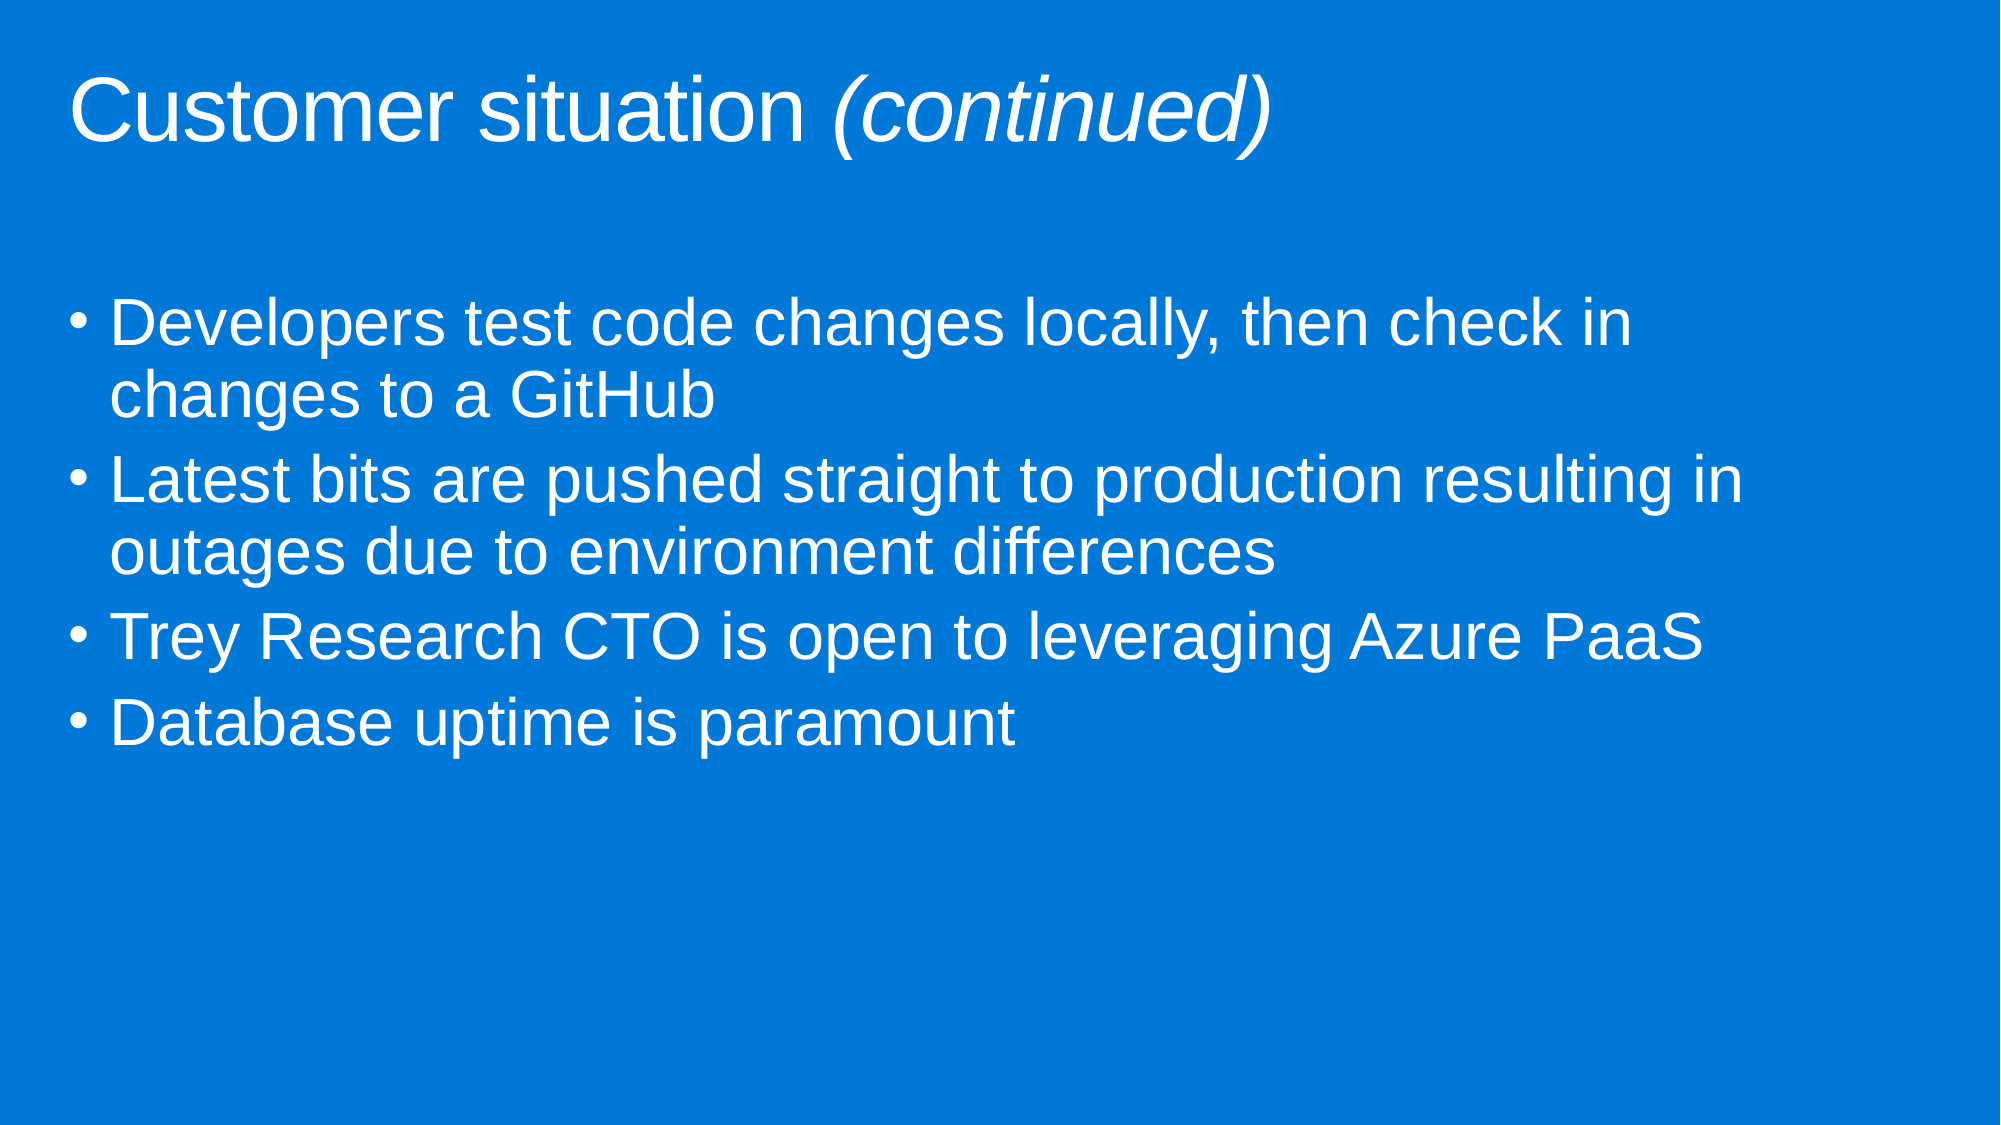

# Customer situation (continued)
Developers test code changes locally, then check in changes to a GitHub
Latest bits are pushed straight to production resulting in outages due to environment differences
Trey Research CTO is open to leveraging Azure PaaS
Database uptime is paramount